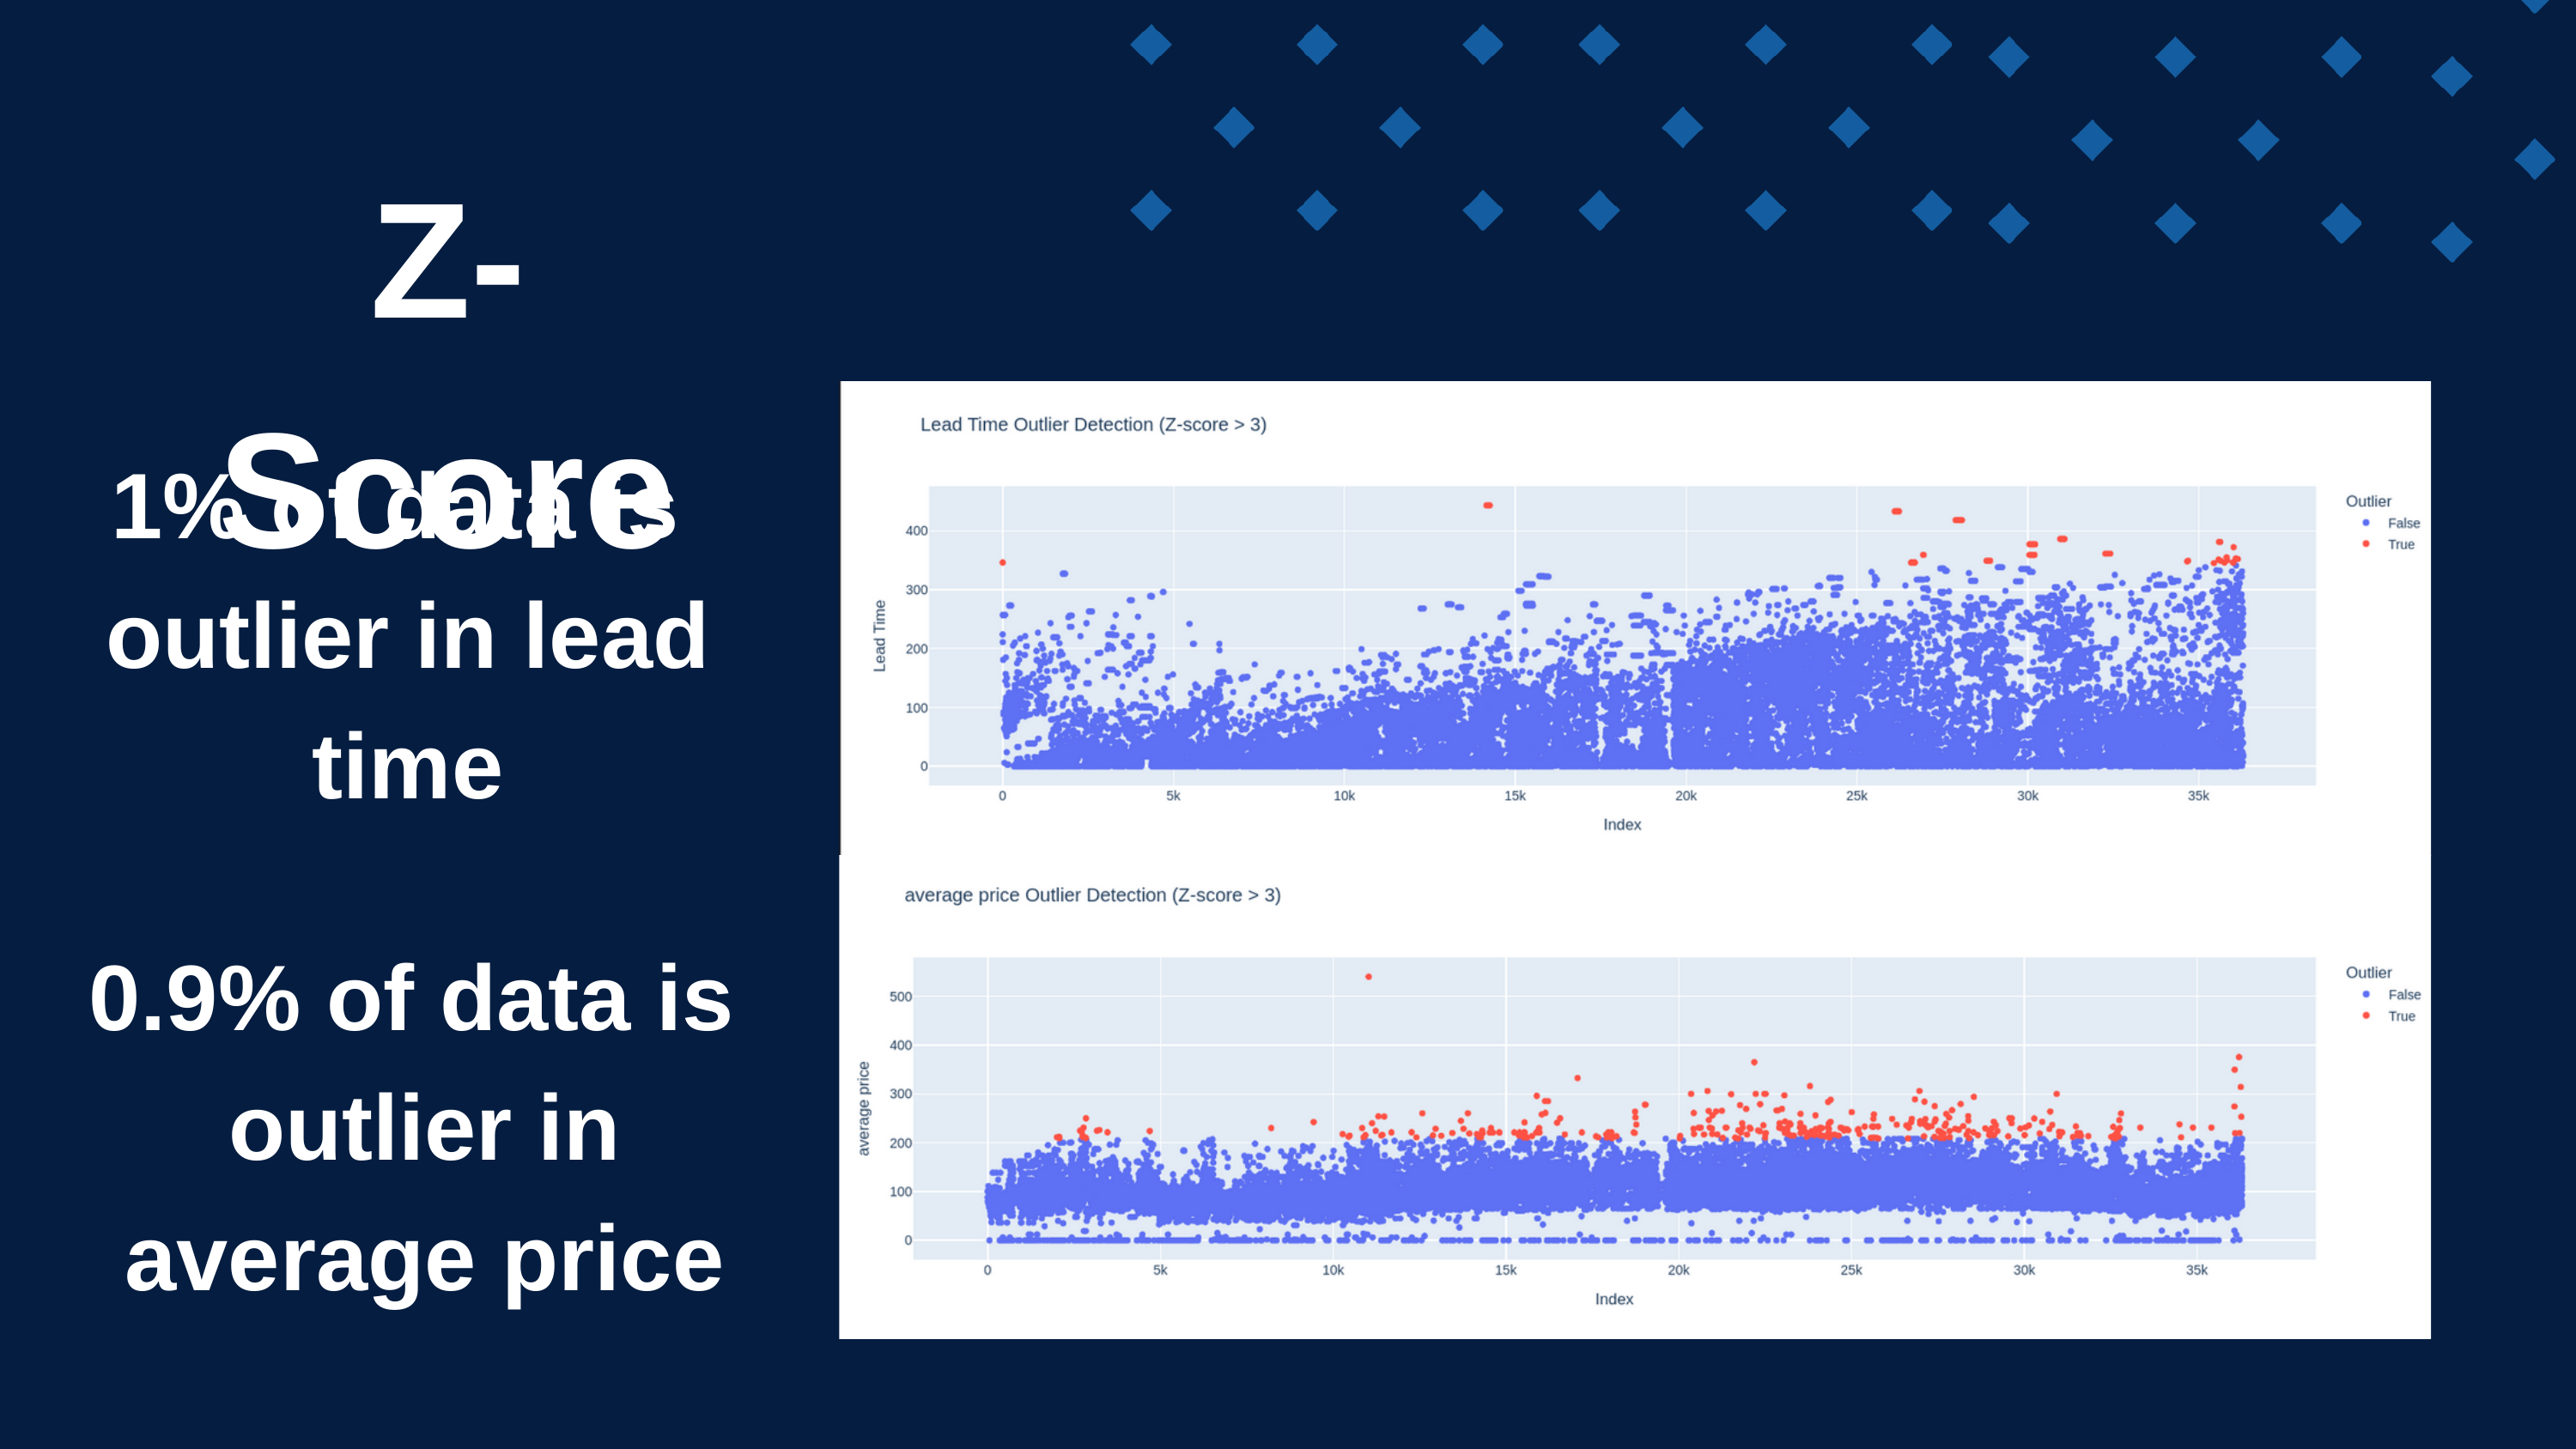

Z-Score

1% of data is
outlier in lead time

0.9% of data is
outlier in average price